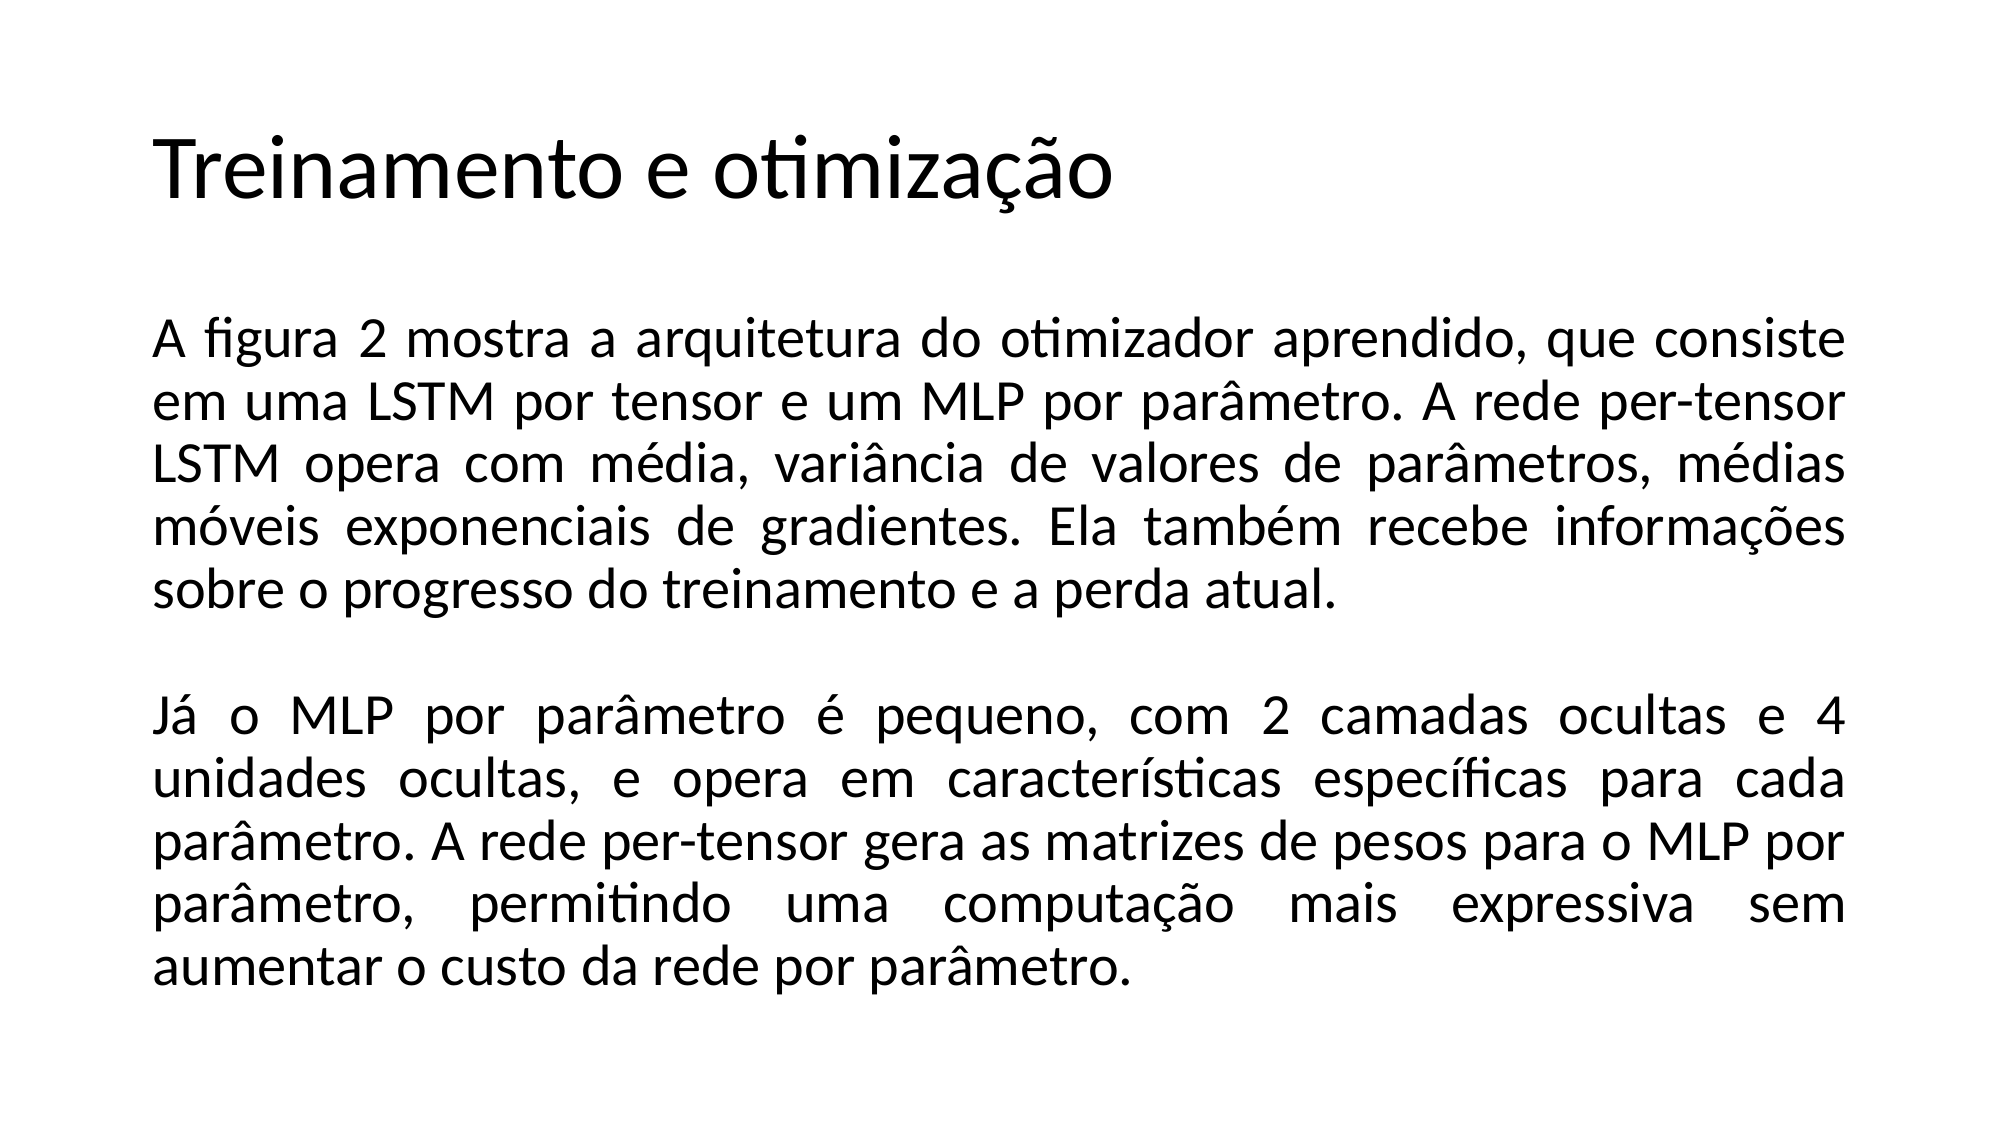

# Treinamento e otimização

A figura 2 mostra a arquitetura do otimizador aprendido, que consiste em uma LSTM por tensor e um MLP por parâmetro. A rede per-tensor LSTM opera com média, variância de valores de parâmetros, médias móveis exponenciais de gradientes. Ela também recebe informações sobre o progresso do treinamento e a perda atual.

Já o MLP por parâmetro é pequeno, com 2 camadas ocultas e 4 unidades ocultas, e opera em características específicas para cada parâmetro. A rede per-tensor gera as matrizes de pesos para o MLP por parâmetro, permitindo uma computação mais expressiva sem aumentar o custo da rede por parâmetro.